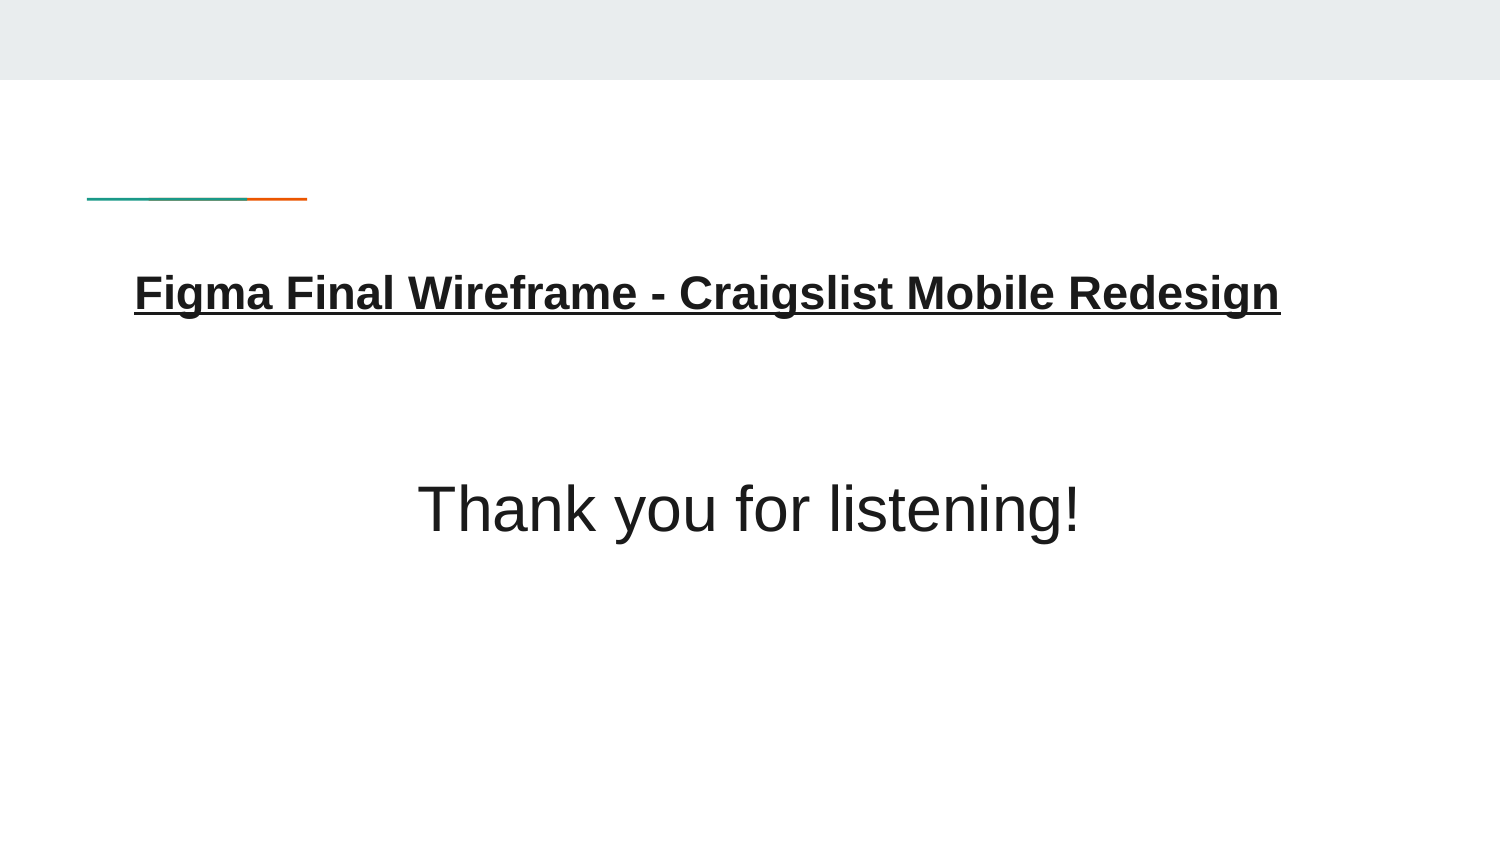

# Figma Final Wireframe - Craigslist Mobile Redesign
Thank you for listening!